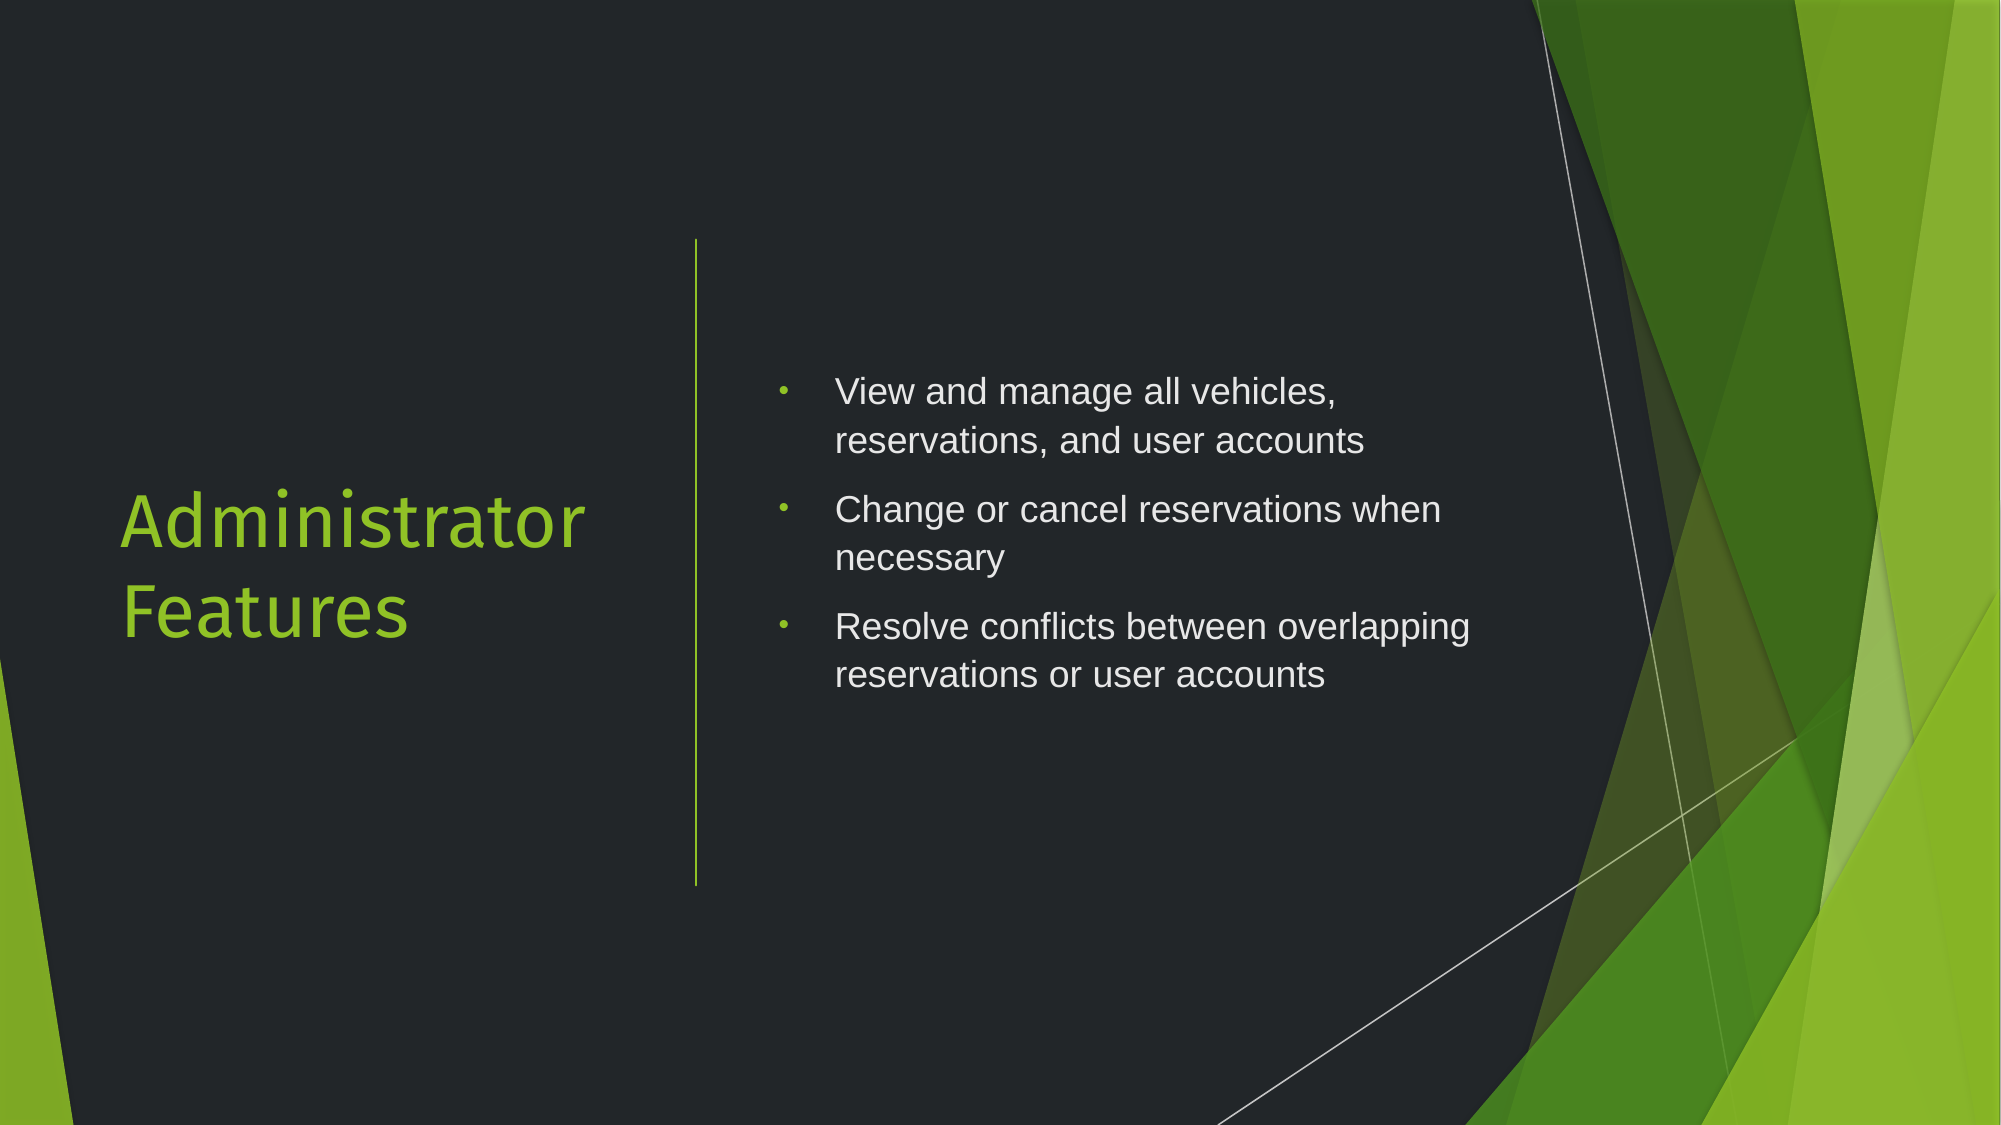

# Administrator Features
View and manage all vehicles, reservations, and user accounts
Change or cancel reservations when necessary
Resolve conflicts between overlapping reservations or user accounts